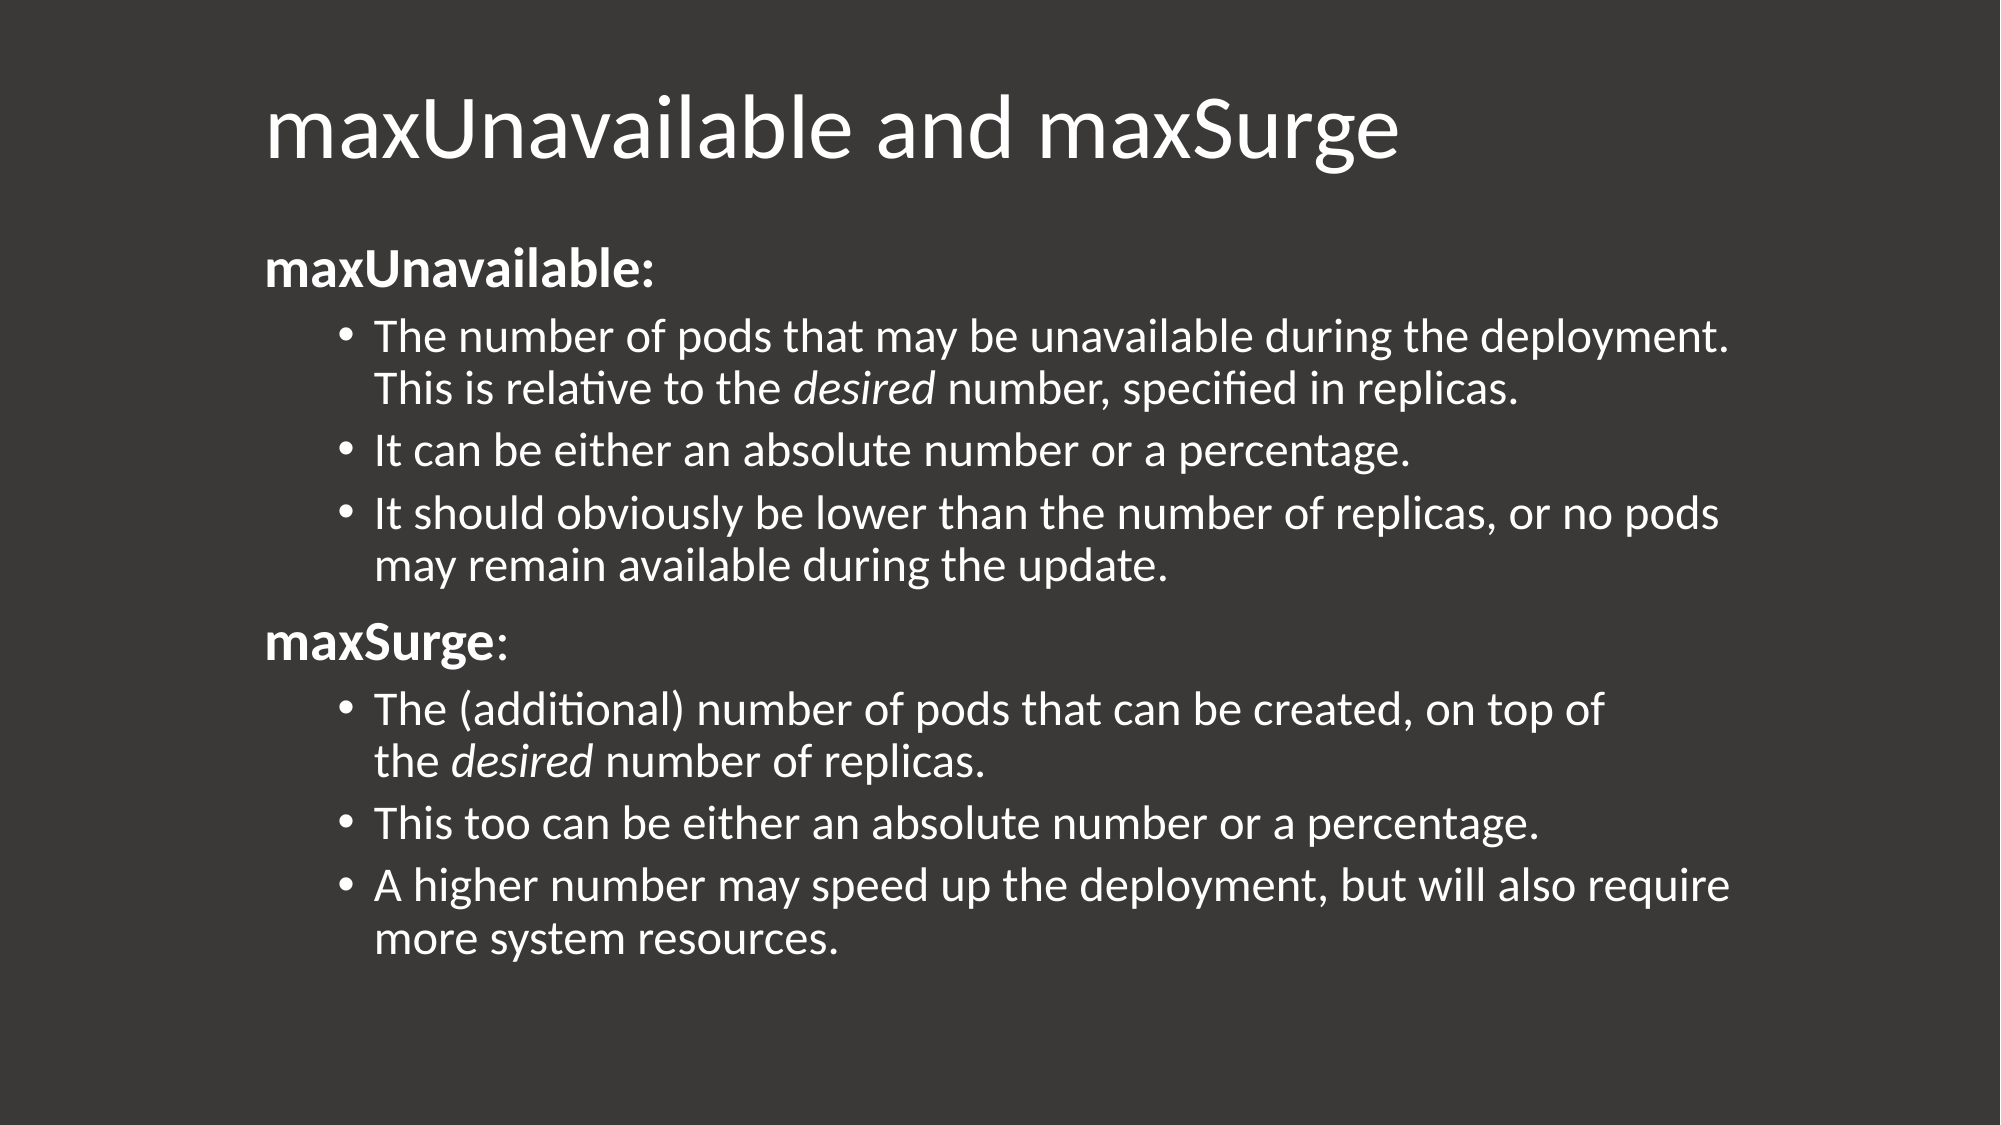

# maxUnavailable and maxSurge
maxUnavailable:
The number of pods that may be unavailable during the deployment. This is relative to the desired number, specified in replicas.
It can be either an absolute number or a percentage.
It should obviously be lower than the number of replicas, or no pods may remain available during the update.
maxSurge:
The (additional) number of pods that can be created, on top of the desired number of replicas.
This too can be either an absolute number or a percentage.
A higher number may speed up the deployment, but will also require more system resources.